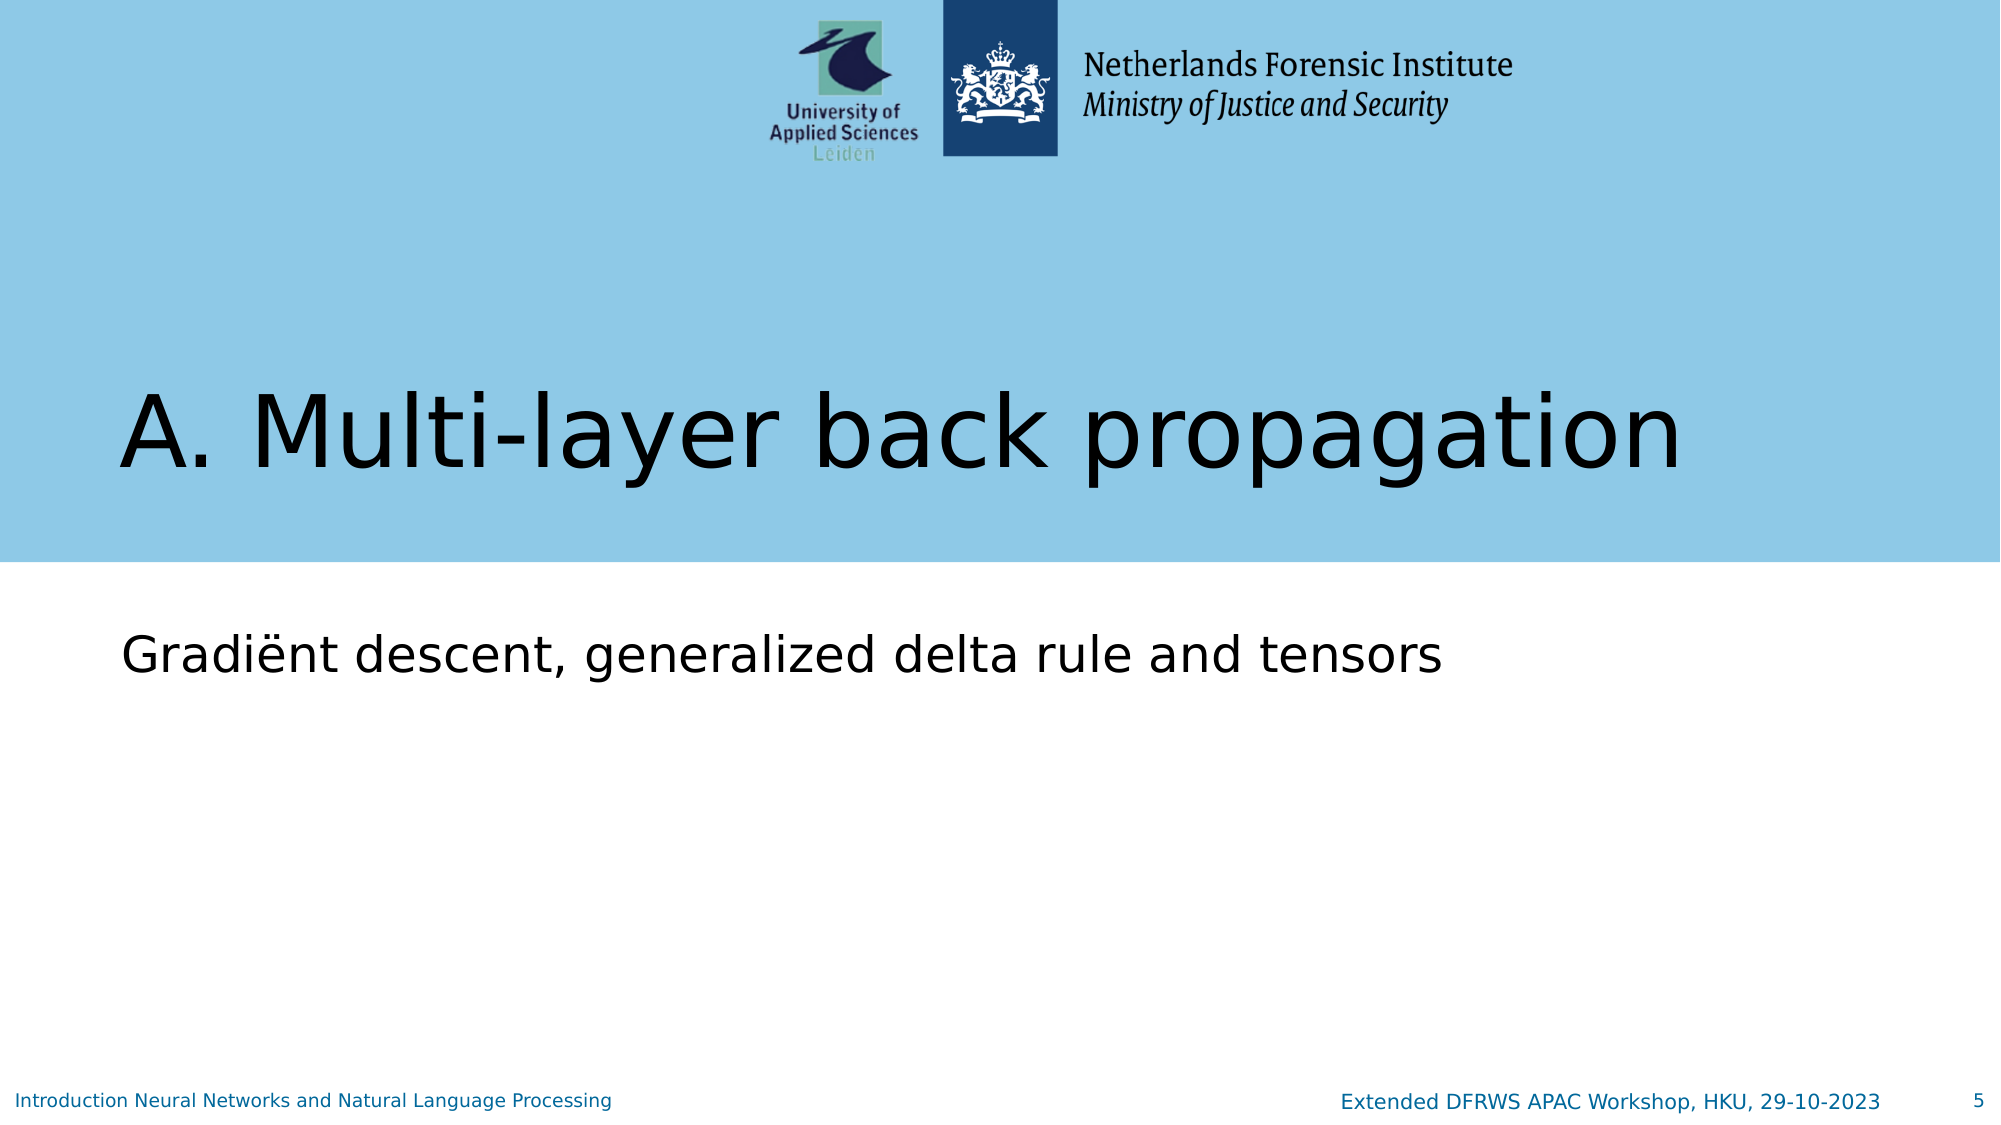

# A. Multi-layer back propagation
Gradiënt descent, generalized delta rule and tensors

Introduction Neural Networks and Natural Language Processing
Extended DFRWS APAC Workshop, HKU, 29-10-2023
5